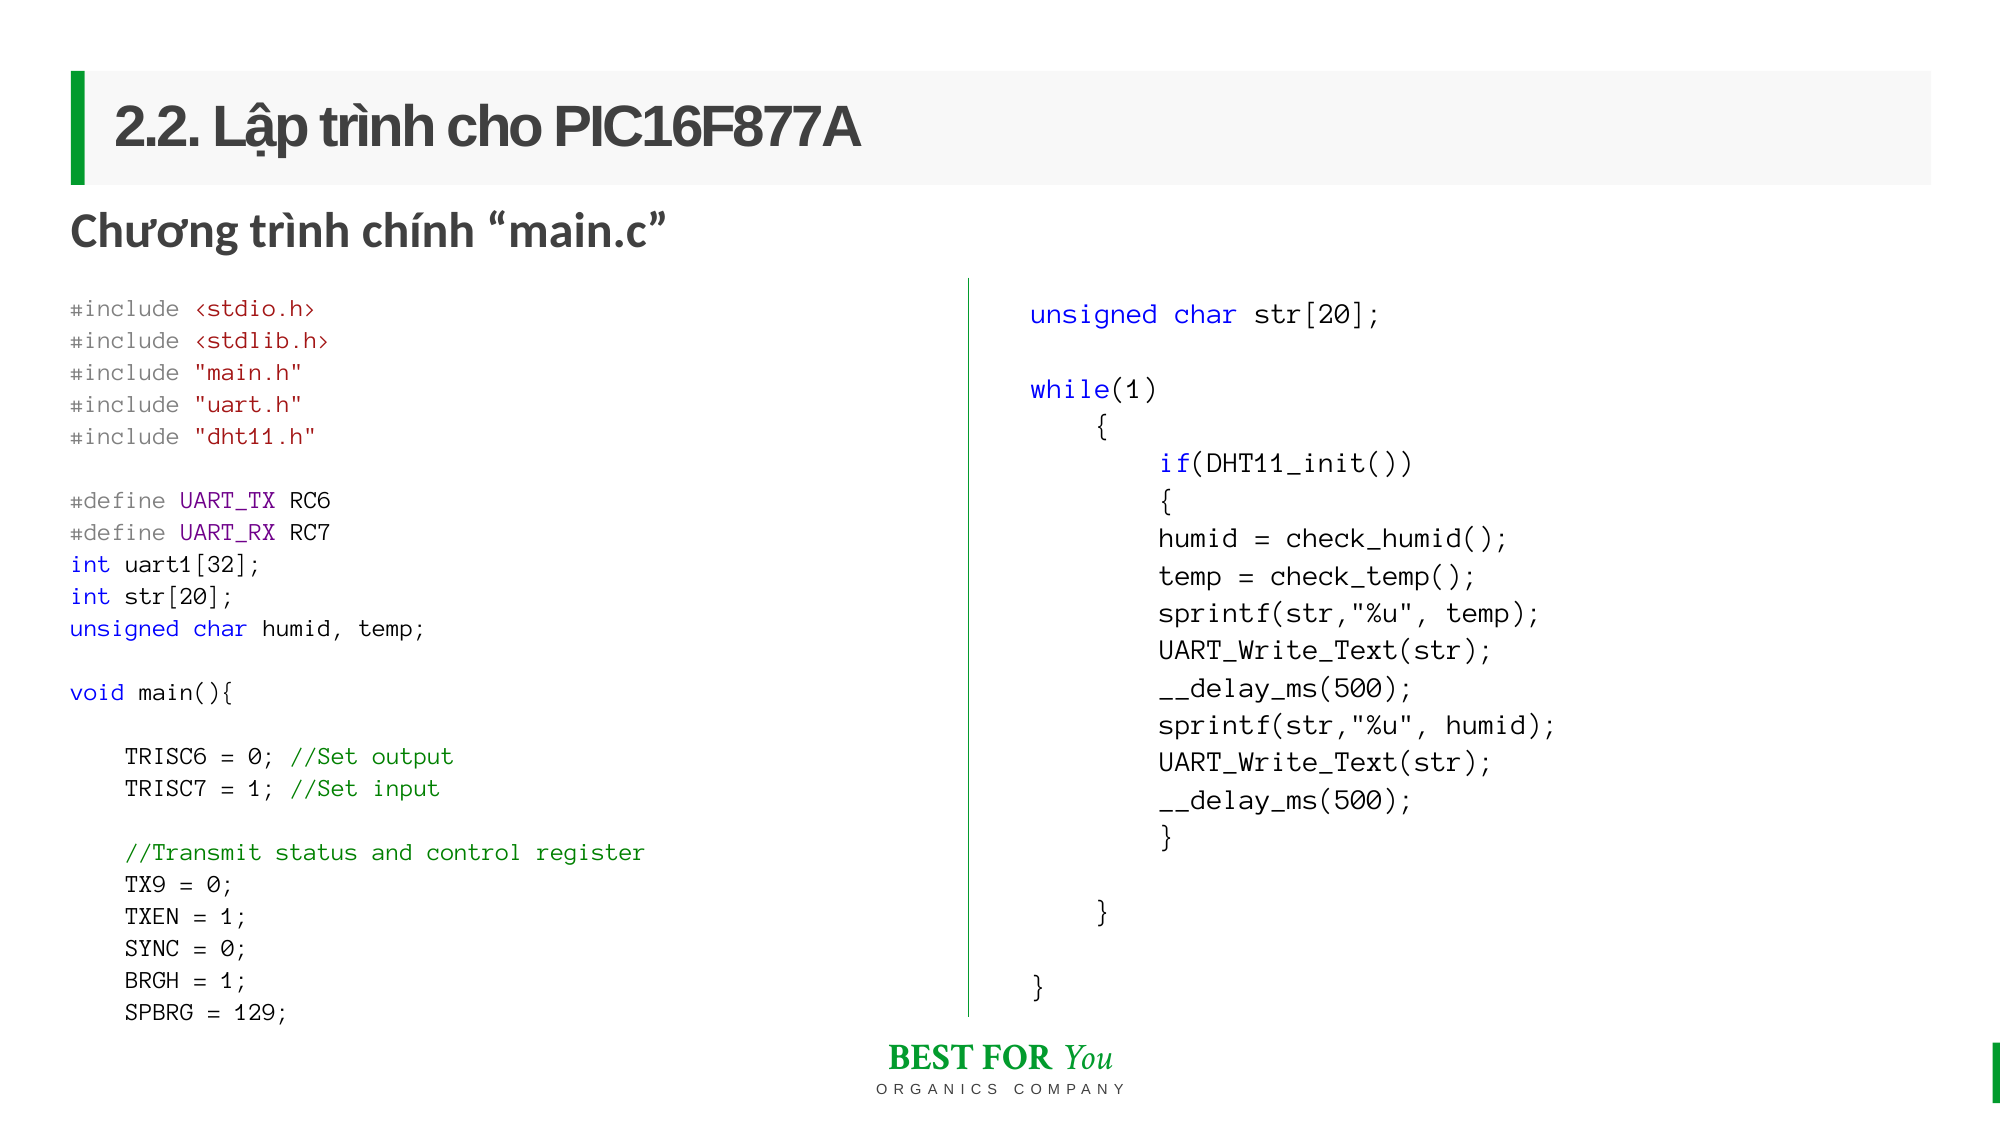

# 2.2. Lập trình cho PIC16F877A
Chương trình chính “main.c”

#include <stdio.h>
#include <stdlib.h>
#include "main.h"
#include "uart.h"
#include "dht11.h"

#define UART_TX RC6
#define UART_RX RC7
int uart1[32];
int str[20];
unsigned char humid, temp;

void main(){

    TRISC6 = 0; //Set output
    TRISC7 = 1; //Set input

    //Transmit status and control register
    TX9 = 0;
    TXEN = 1;
    SYNC = 0;
    BRGH = 1;
    SPBRG = 129;

unsigned char str[20];

while(1)
    {
        if(DHT11_init())
        {
        humid = check_humid();
        temp = check_temp();
        sprintf(str,"%u", temp);
        UART_Write_Text(str);
        __delay_ms(500);
        sprintf(str,"%u", humid);
        UART_Write_Text(str);
        __delay_ms(500);
        }

    }

}